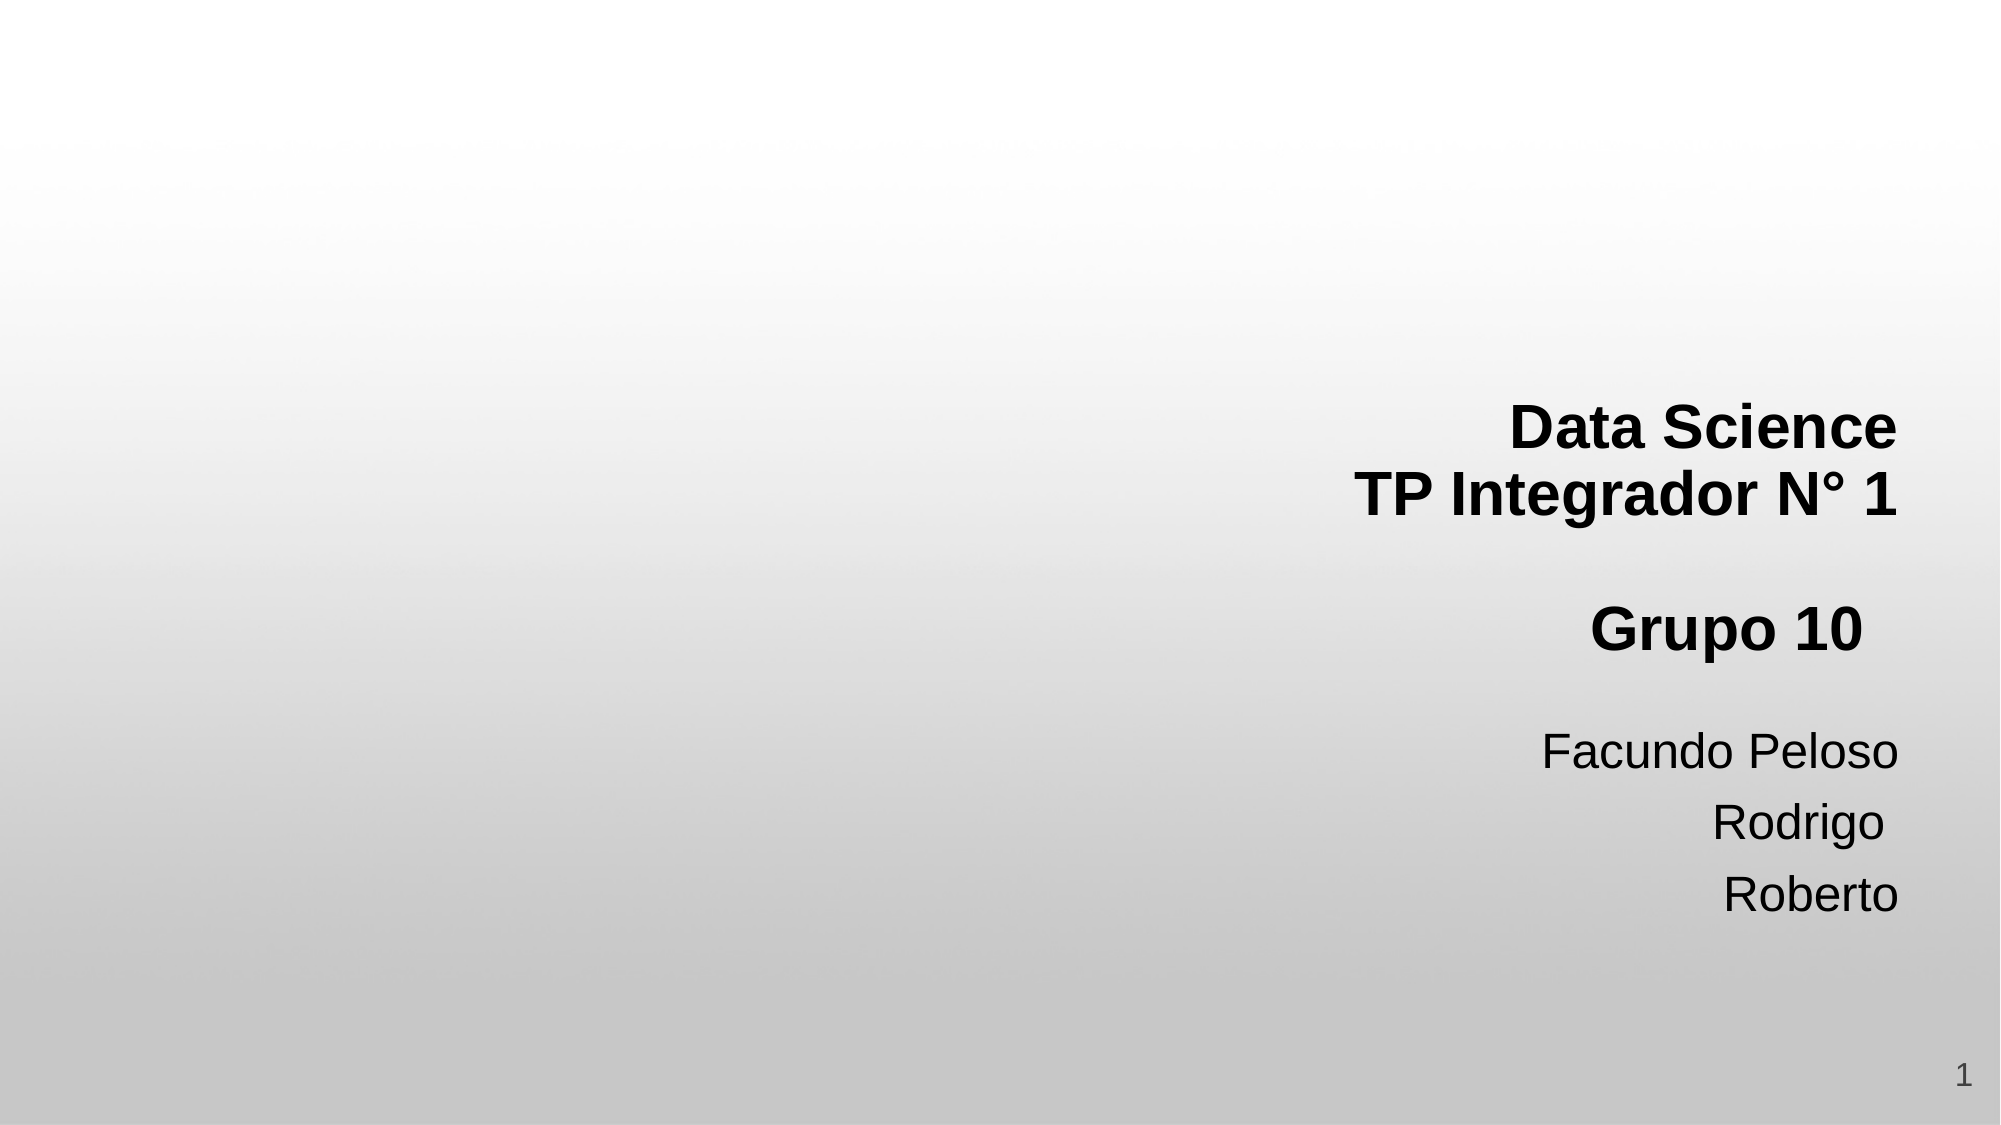

# Data Science TP Integrador N° 1 Grupo 10
    Facundo Peloso
Rodrigo
Roberto
1